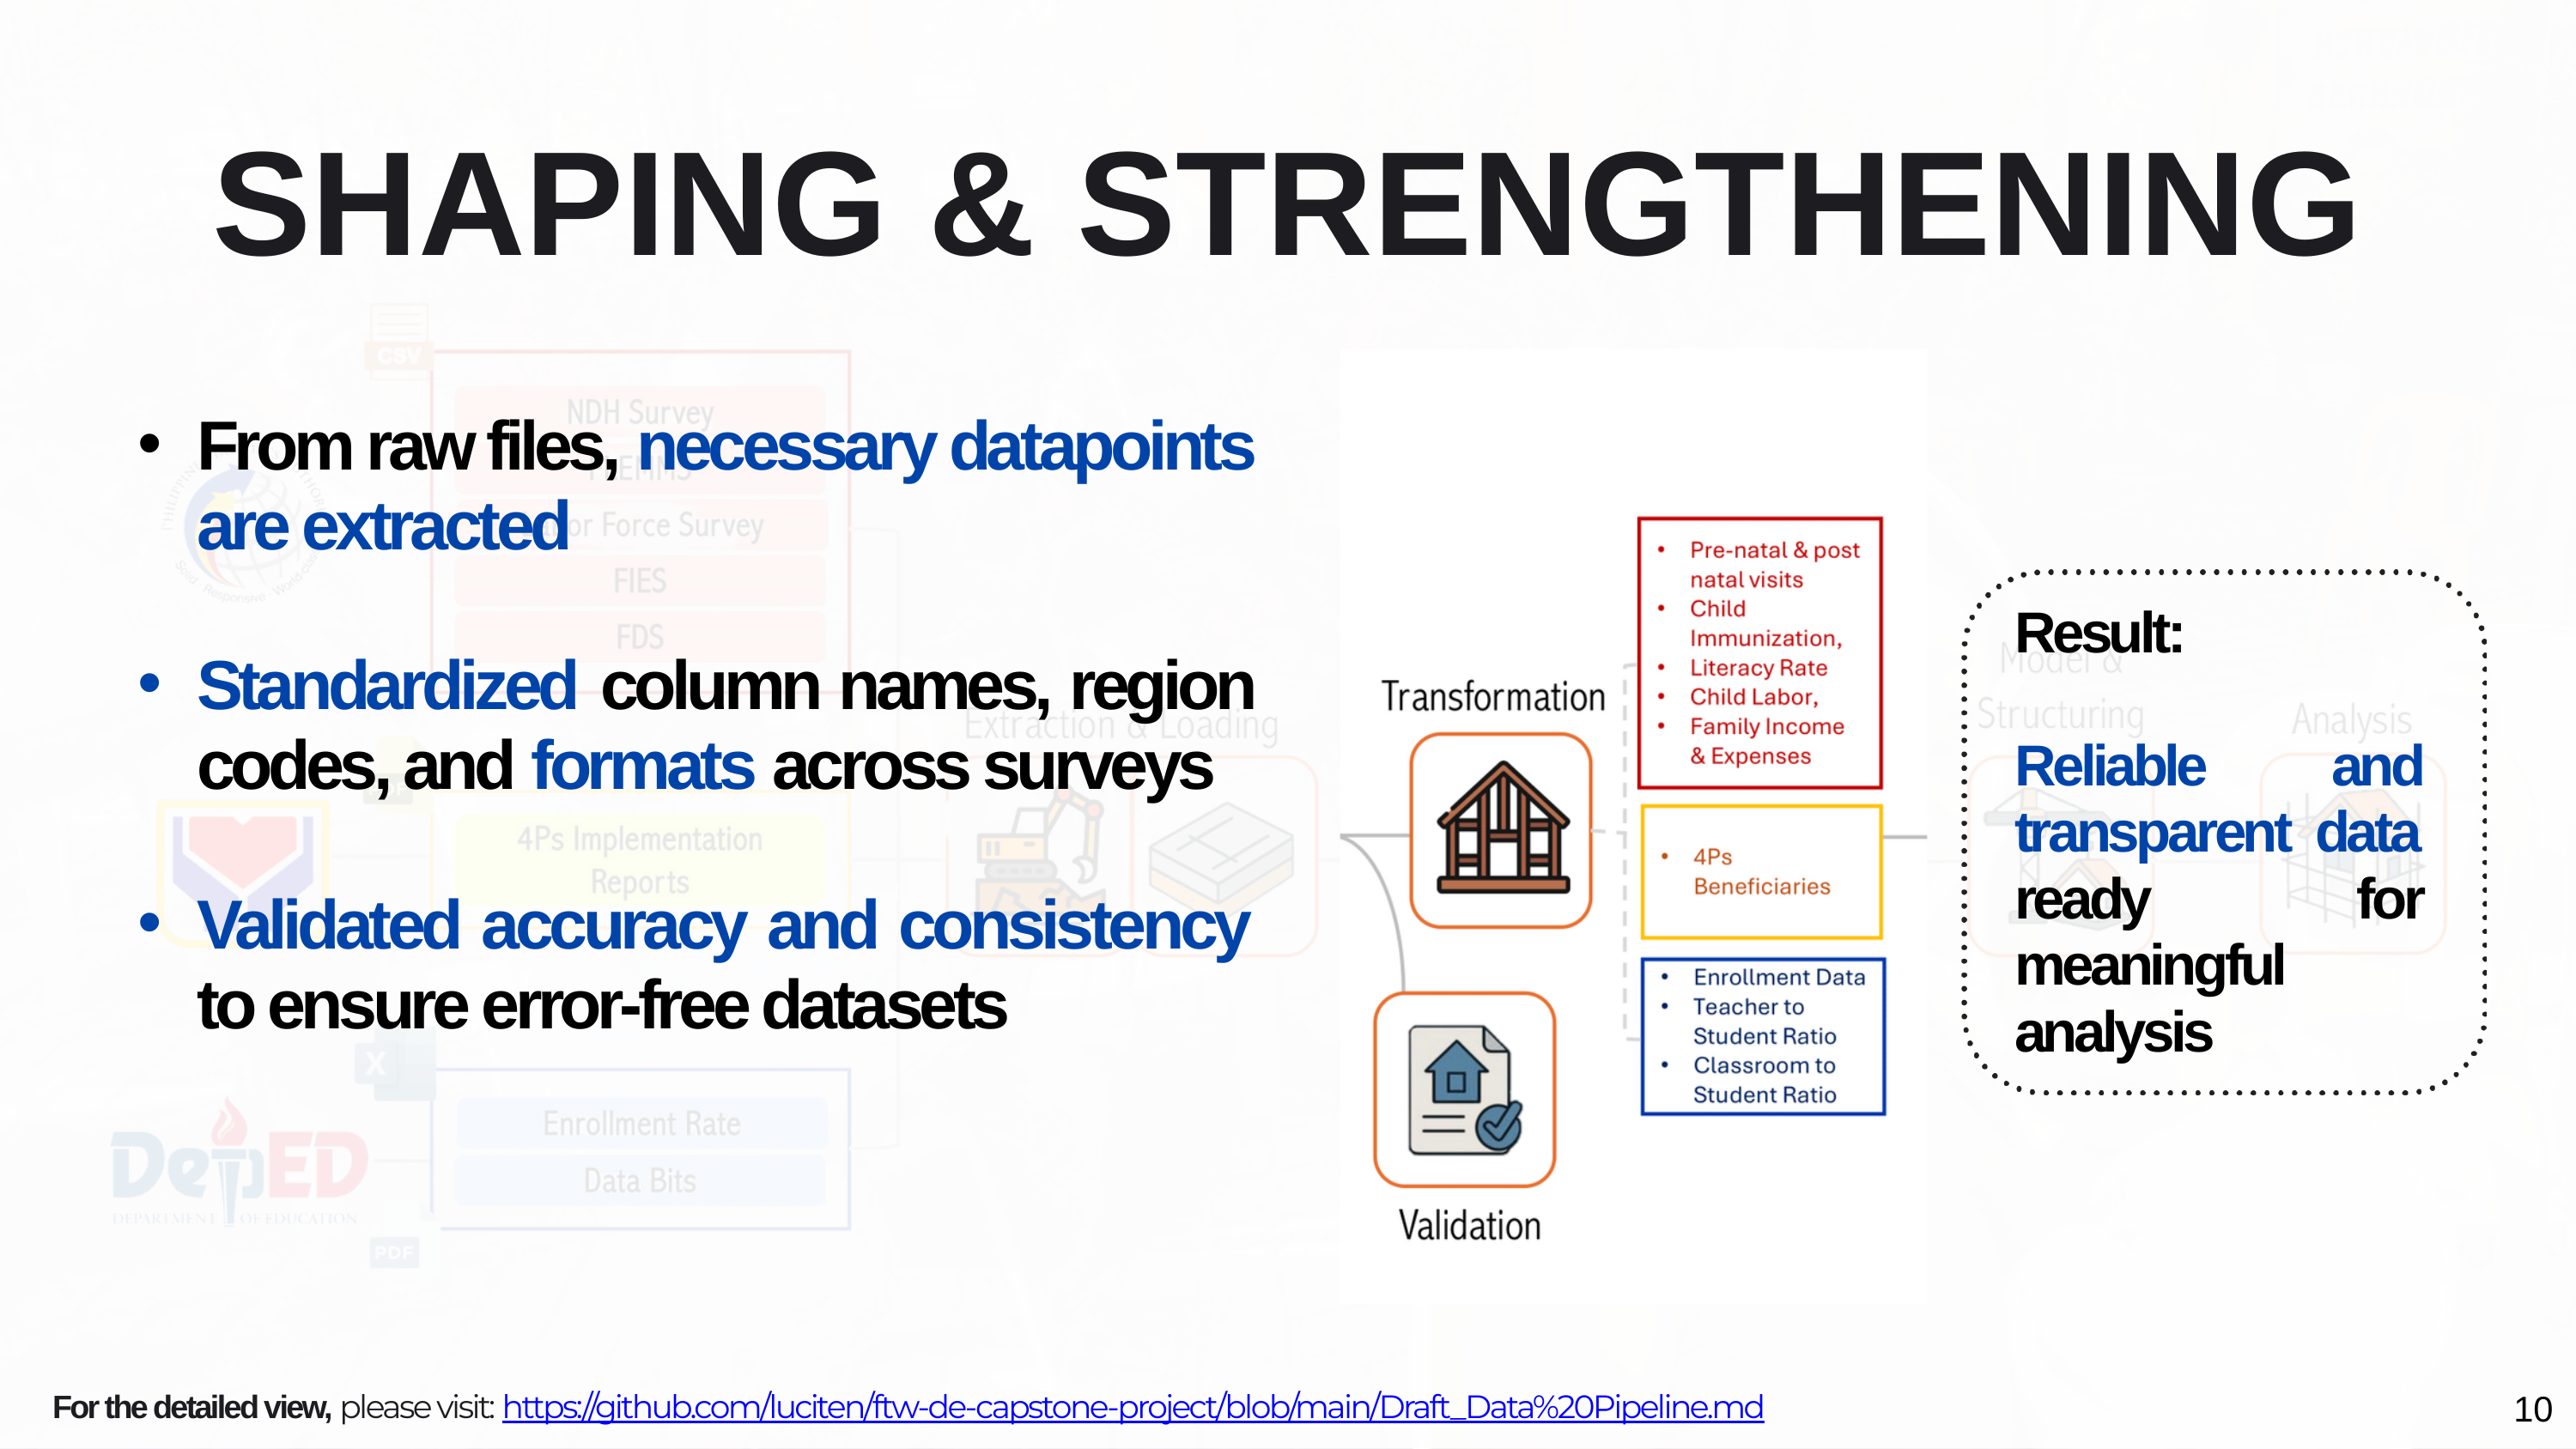

SHAPING & STRENGTHENING

From raw files, necessary datapoints are extracted

Standardized column names, region codes, and formats across surveys

Validated accuracy and consistency to ensure error-free datasets

Result:

Reliable and transparent data ready for meaningful analysis

10
For the detailed view, please visit: https://github.com/luciten/ftw-de-capstone-project/blob/main/Draft_Data%20Pipeline.md